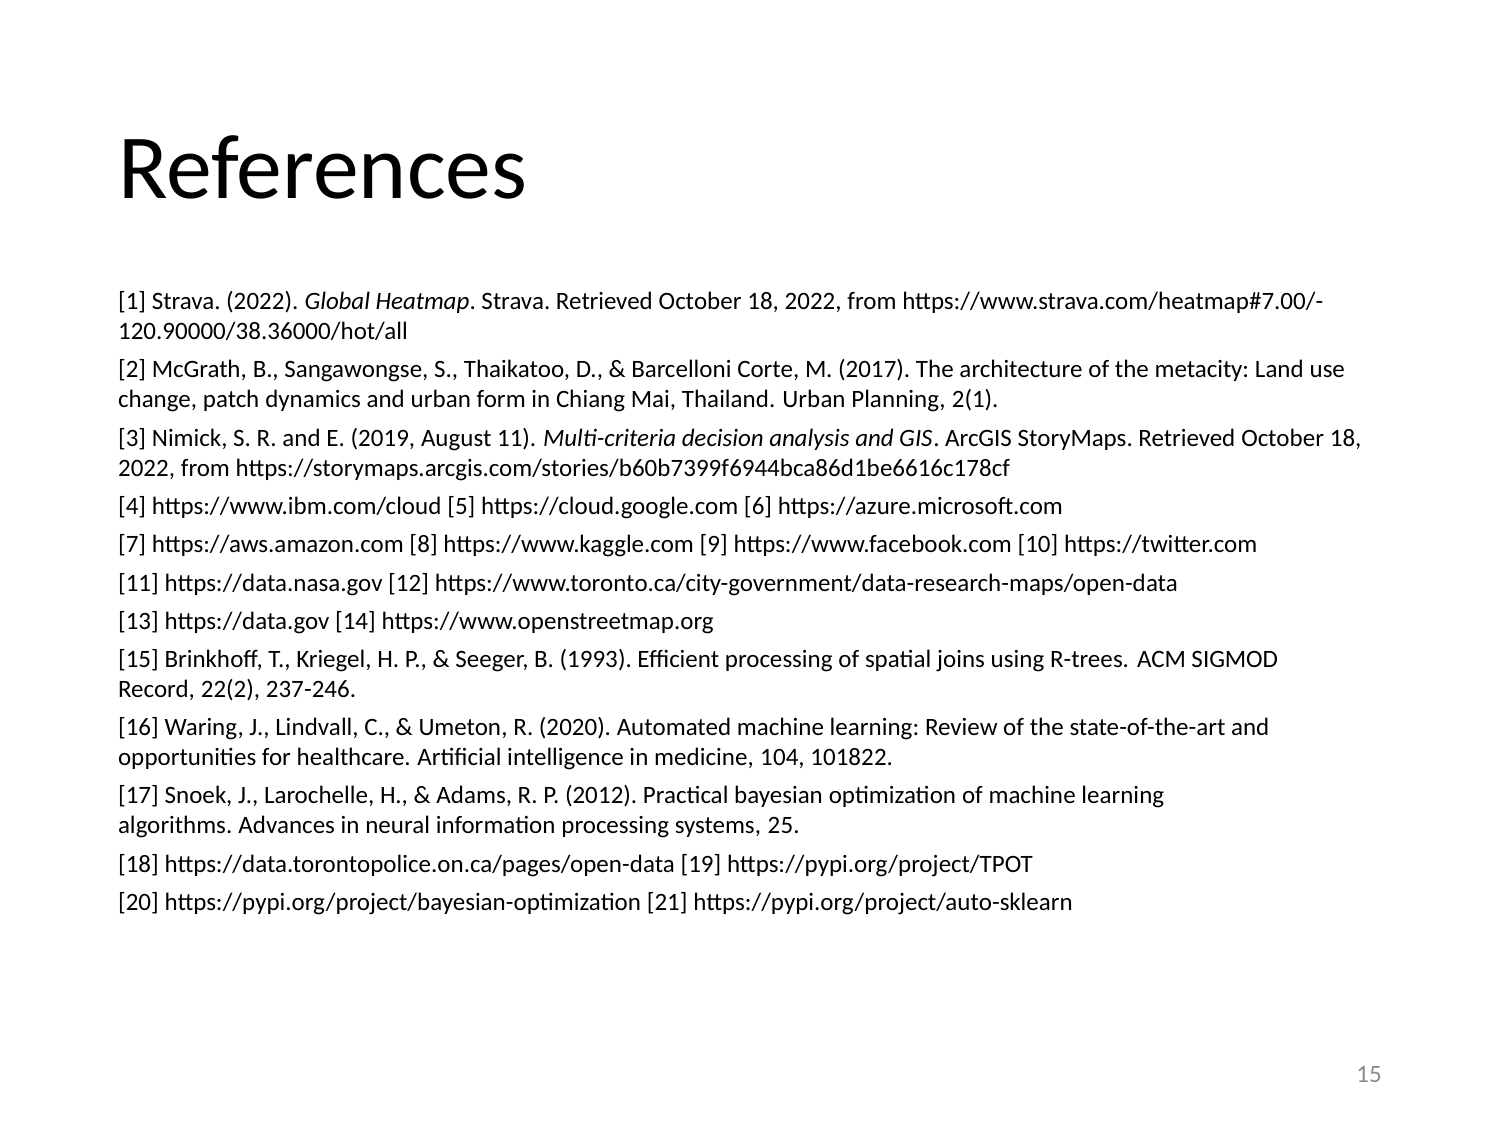

# References
[1] Strava. (2022). Global Heatmap. Strava. Retrieved October 18, 2022, from https://www.strava.com/heatmap#7.00/-120.90000/38.36000/hot/all
[2] McGrath, B., Sangawongse, S., Thaikatoo, D., & Barcelloni Corte, M. (2017). The architecture of the metacity: Land use change, patch dynamics and urban form in Chiang Mai, Thailand. Urban Planning, 2(1).
[3] Nimick, S. R. and E. (2019, August 11). Multi-criteria decision analysis and GIS. ArcGIS StoryMaps. Retrieved October 18, 2022, from https://storymaps.arcgis.com/stories/b60b7399f6944bca86d1be6616c178cf
[4] https://www.ibm.com/cloud [5] https://cloud.google.com [6] https://azure.microsoft.com
[7] https://aws.amazon.com [8] https://www.kaggle.com [9] https://www.facebook.com [10] https://twitter.com
[11] https://data.nasa.gov [12] https://www.toronto.ca/city-government/data-research-maps/open-data
[13] https://data.gov [14] https://www.openstreetmap.org
[15] Brinkhoff, T., Kriegel, H. P., & Seeger, B. (1993). Efficient processing of spatial joins using R-trees. ACM SIGMOD Record, 22(2), 237-246.
[16] Waring, J., Lindvall, C., & Umeton, R. (2020). Automated machine learning: Review of the state-of-the-art and opportunities for healthcare. Artificial intelligence in medicine, 104, 101822.
[17] Snoek, J., Larochelle, H., & Adams, R. P. (2012). Practical bayesian optimization of machine learning algorithms. Advances in neural information processing systems, 25.
[18] https://data.torontopolice.on.ca/pages/open-data [19] https://pypi.org/project/TPOT
[20] https://pypi.org/project/bayesian-optimization [21] https://pypi.org/project/auto-sklearn

15